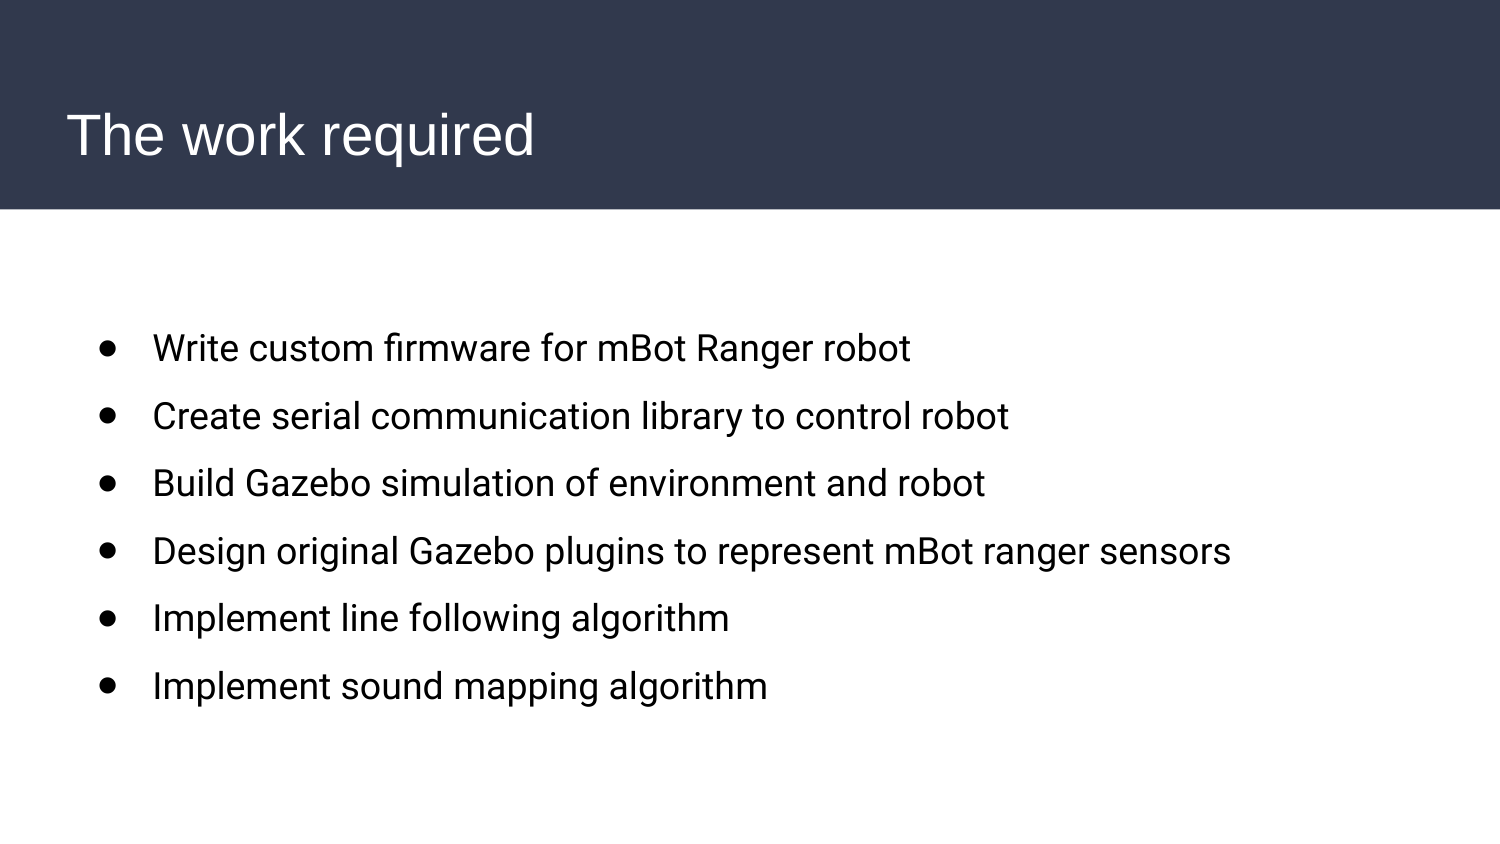

# The work required

Write custom firmware for mBot Ranger robot
Create serial communication library to control robot
Build Gazebo simulation of environment and robot
Design original Gazebo plugins to represent mBot ranger sensors
Implement line following algorithm
Implement sound mapping algorithm